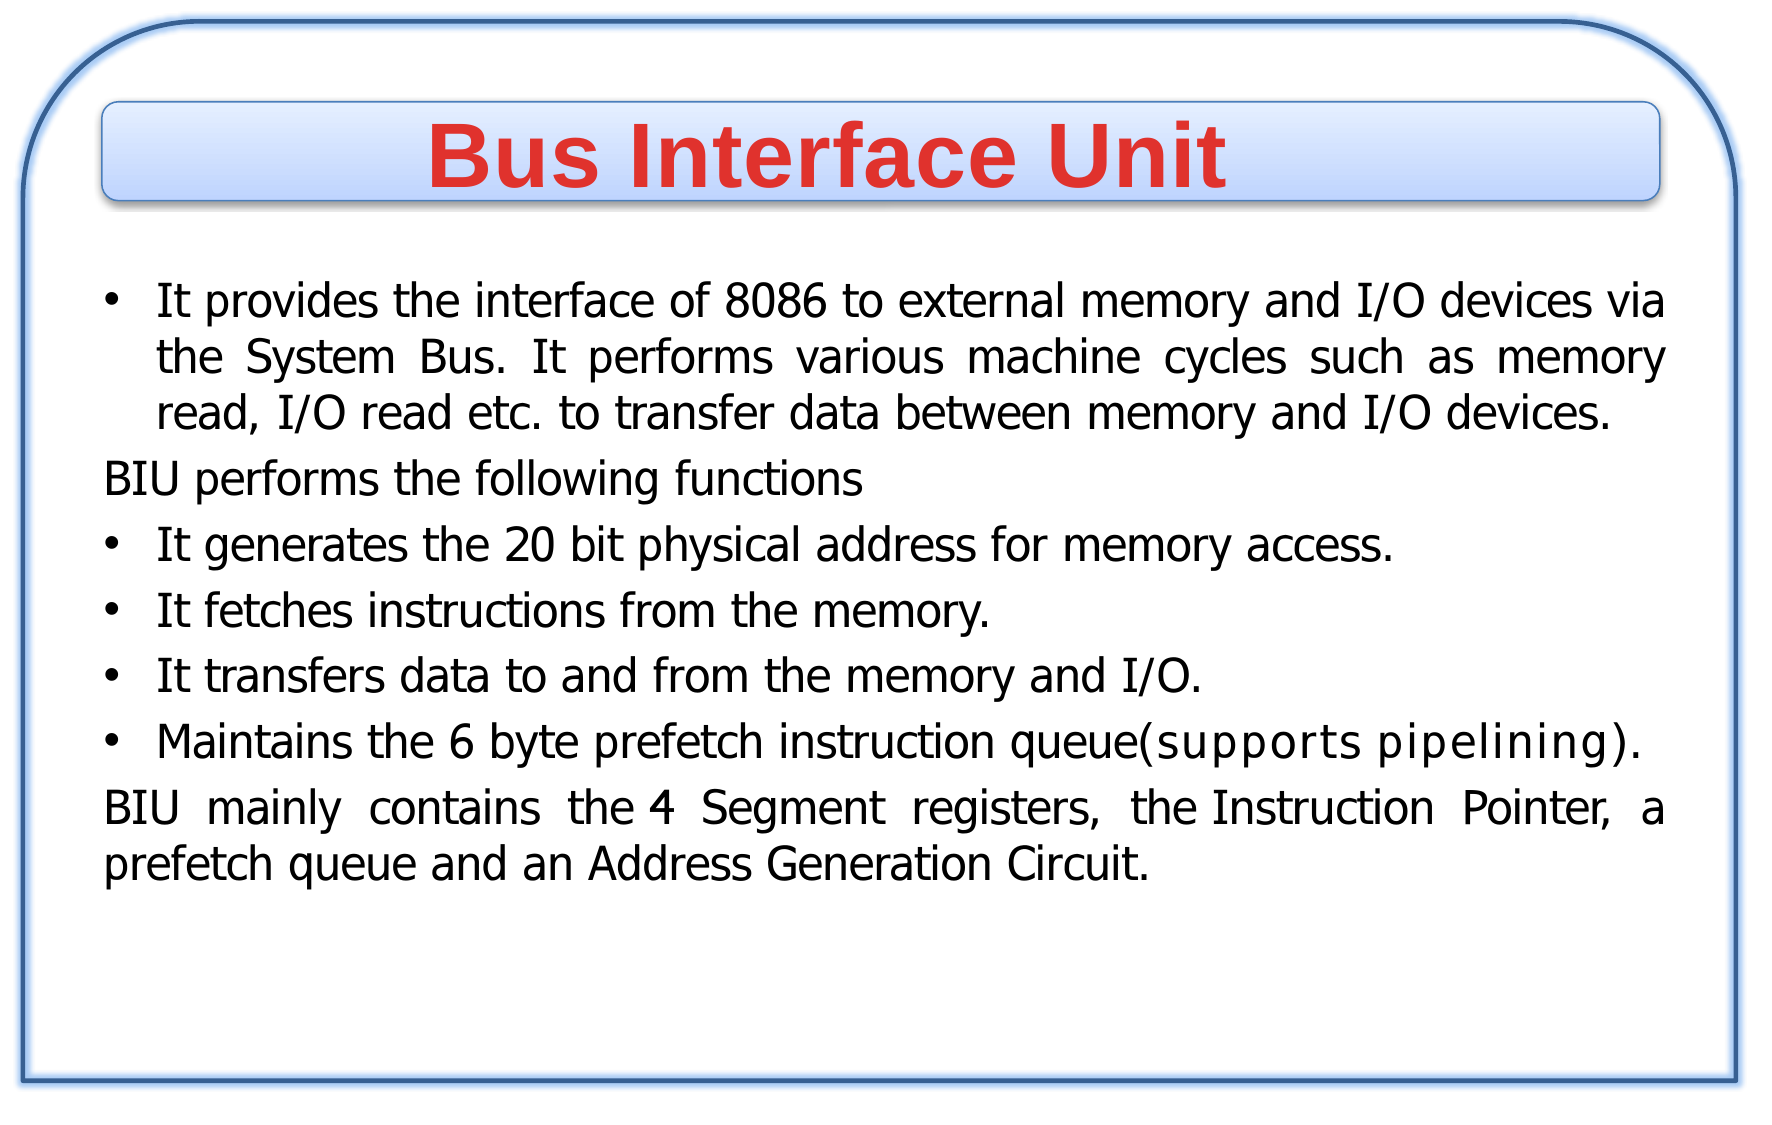

Bus Interface Unit
It provides the interface of 8086 to external memory and I/O devices via the System Bus. It performs various machine cycles such as memory read, I/O read etc. to transfer data between memory and I/O devices.
BIU performs the following functions
It generates the 20 bit physical address for memory access.
It fetches instructions from the memory.
It transfers data to and from the memory and I/O.
Maintains the 6 byte prefetch instruction queue(supports pipelining).
BIU mainly contains the 4 Segment registers, the Instruction Pointer, a prefetch queue and an Address Generation Circuit.